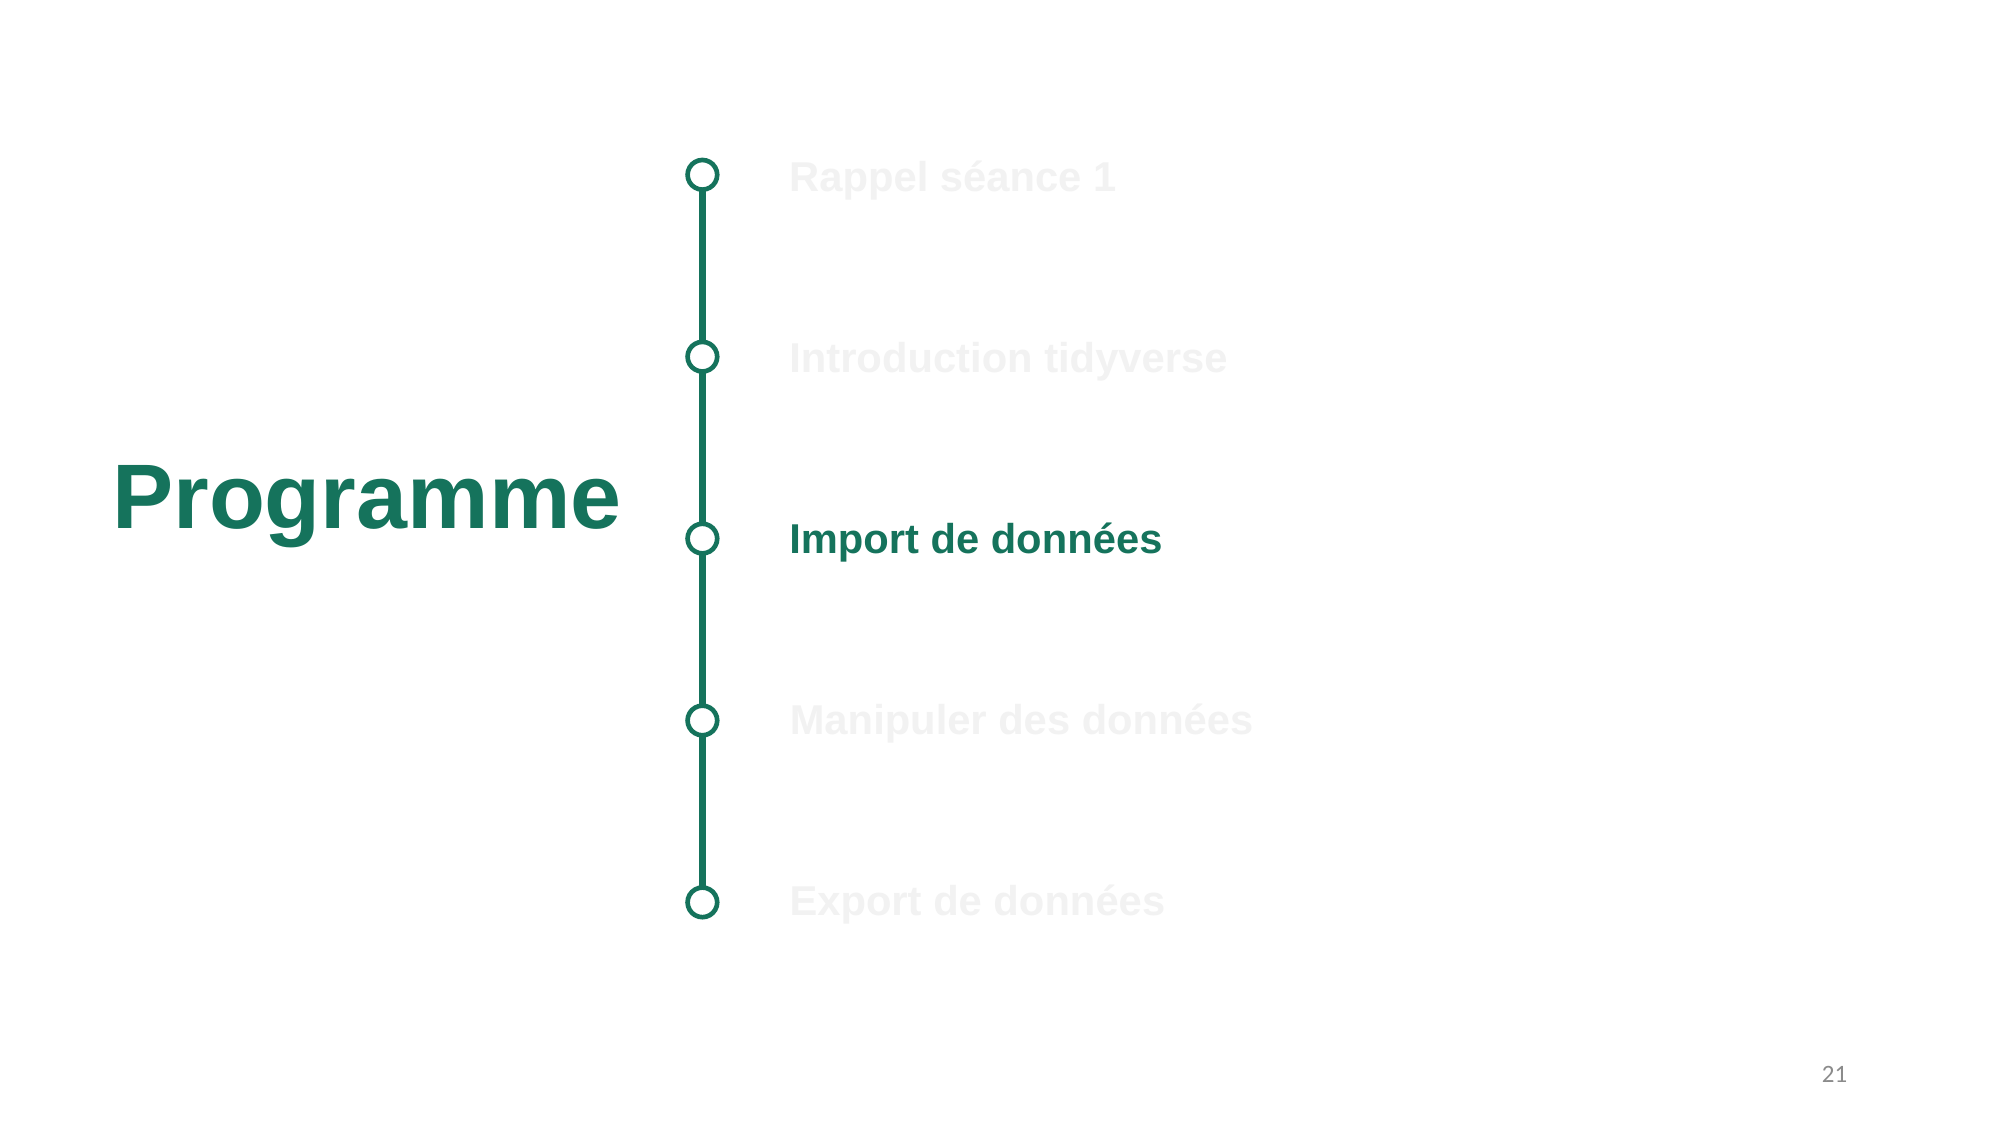

Rappel séance 1

Introduction tidyverse

Programme
Import de données

Manipuler des données

Export de données

21